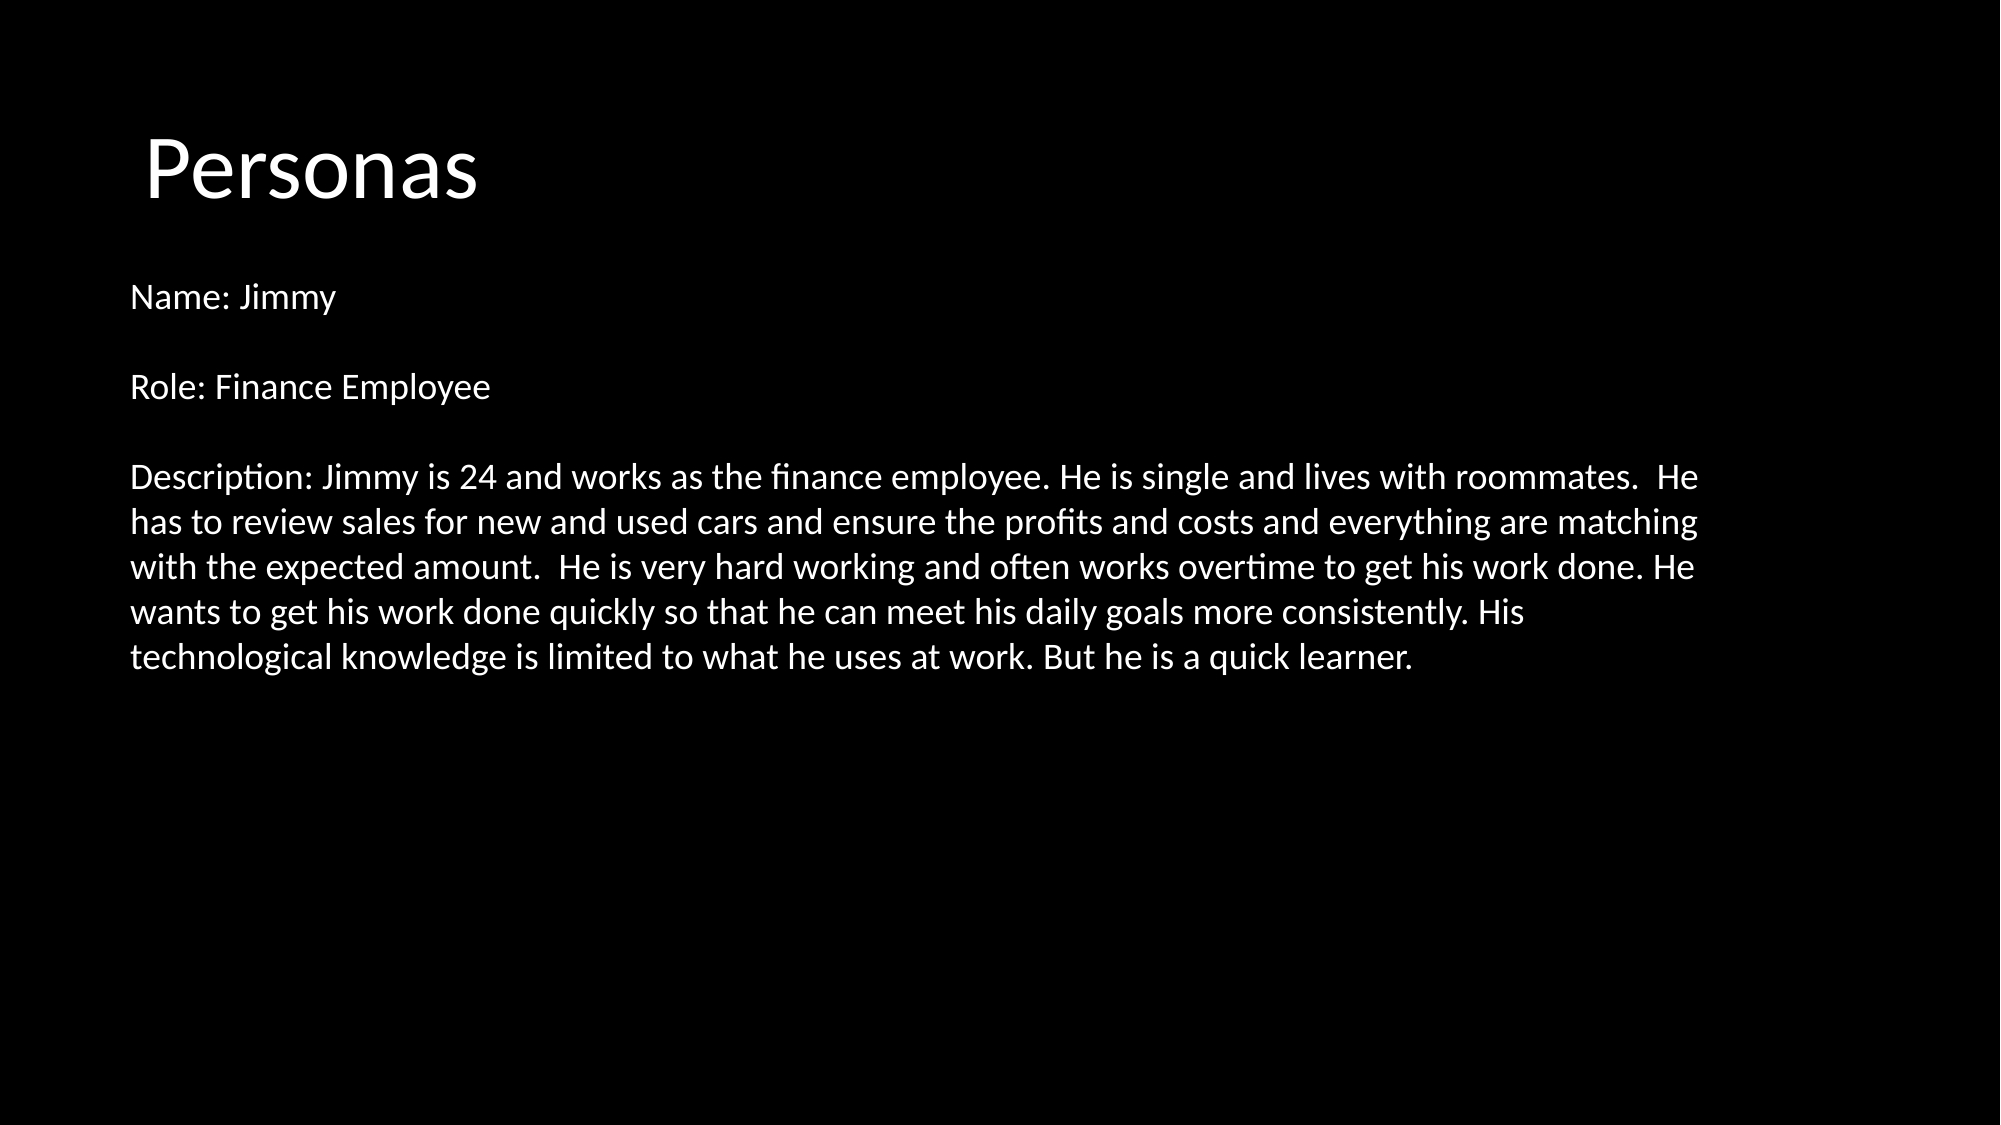

# Personas
Name: Jimmy

Role: Finance Employee

Description: Jimmy is 24 and works as the finance employee. He is single and lives with roommates.  He has to review sales for new and used cars and ensure the profits and costs and everything are matching with the expected amount.  He is very hard working and often works overtime to get his work done. He wants to get his work done quickly so that he can meet his daily goals more consistently. His technological knowledge is limited to what he uses at work. But he is a quick learner.